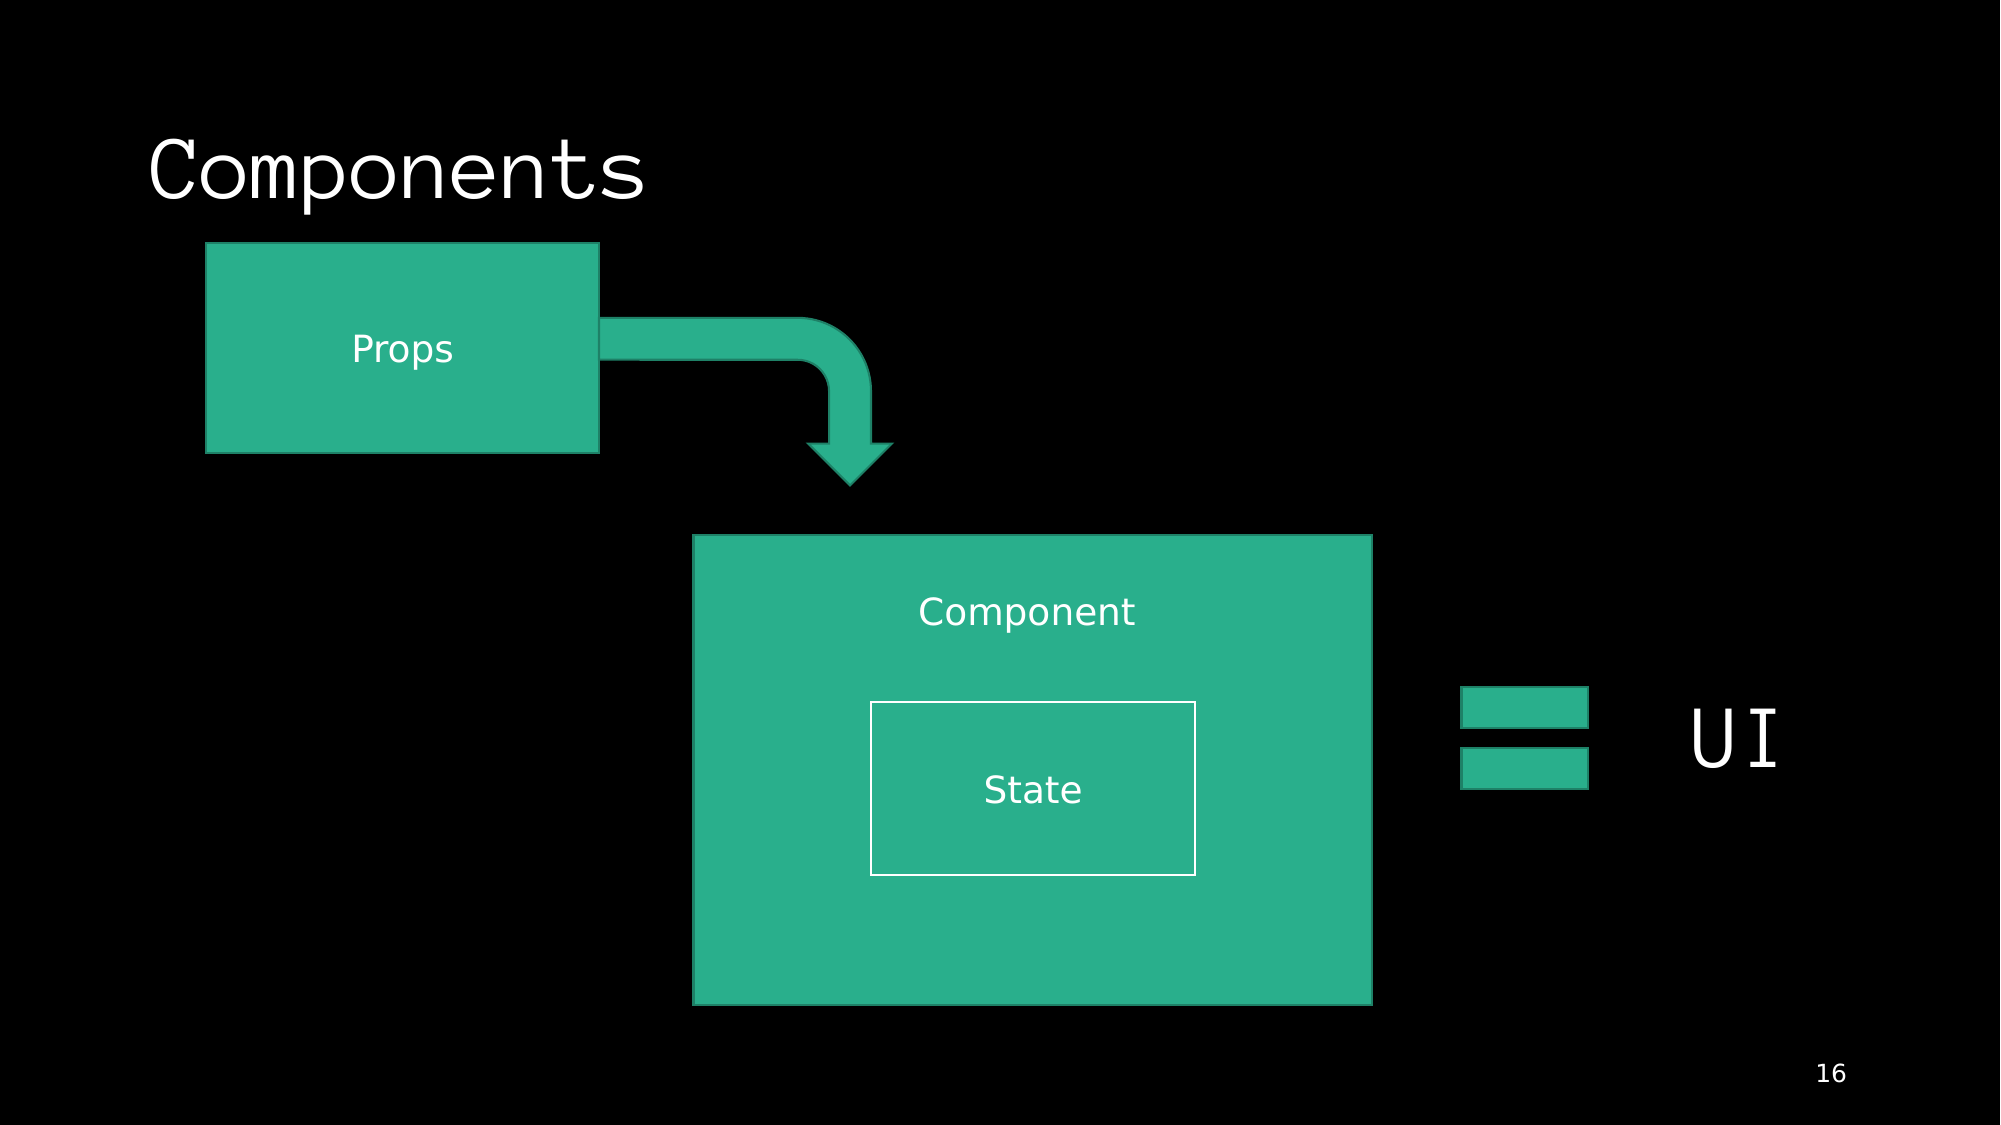

# Components
Props

Component
UI

State
16